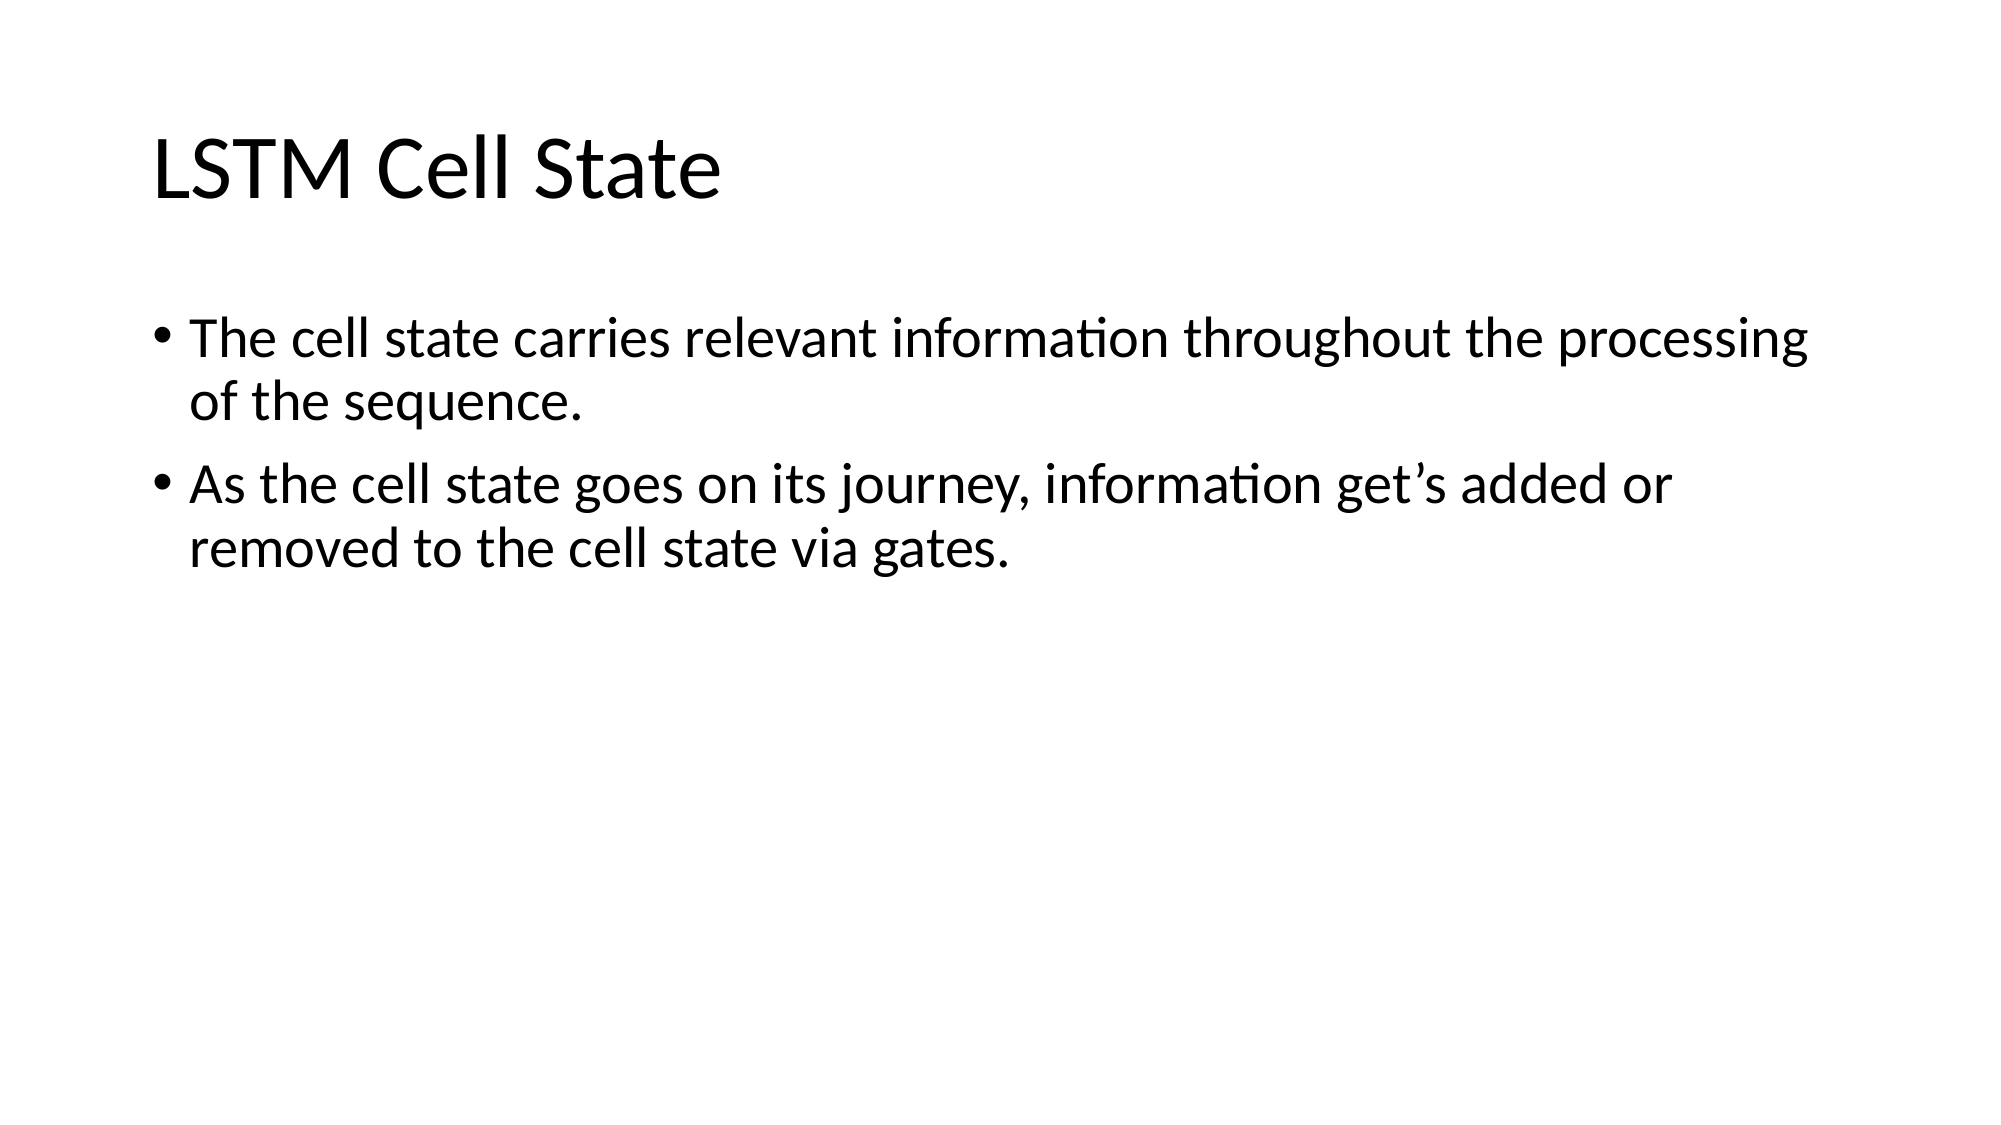

# LSTM Cell State
The cell state carries relevant information throughout the processing of the sequence.
As the cell state goes on its journey, information get’s added or removed to the cell state via gates.